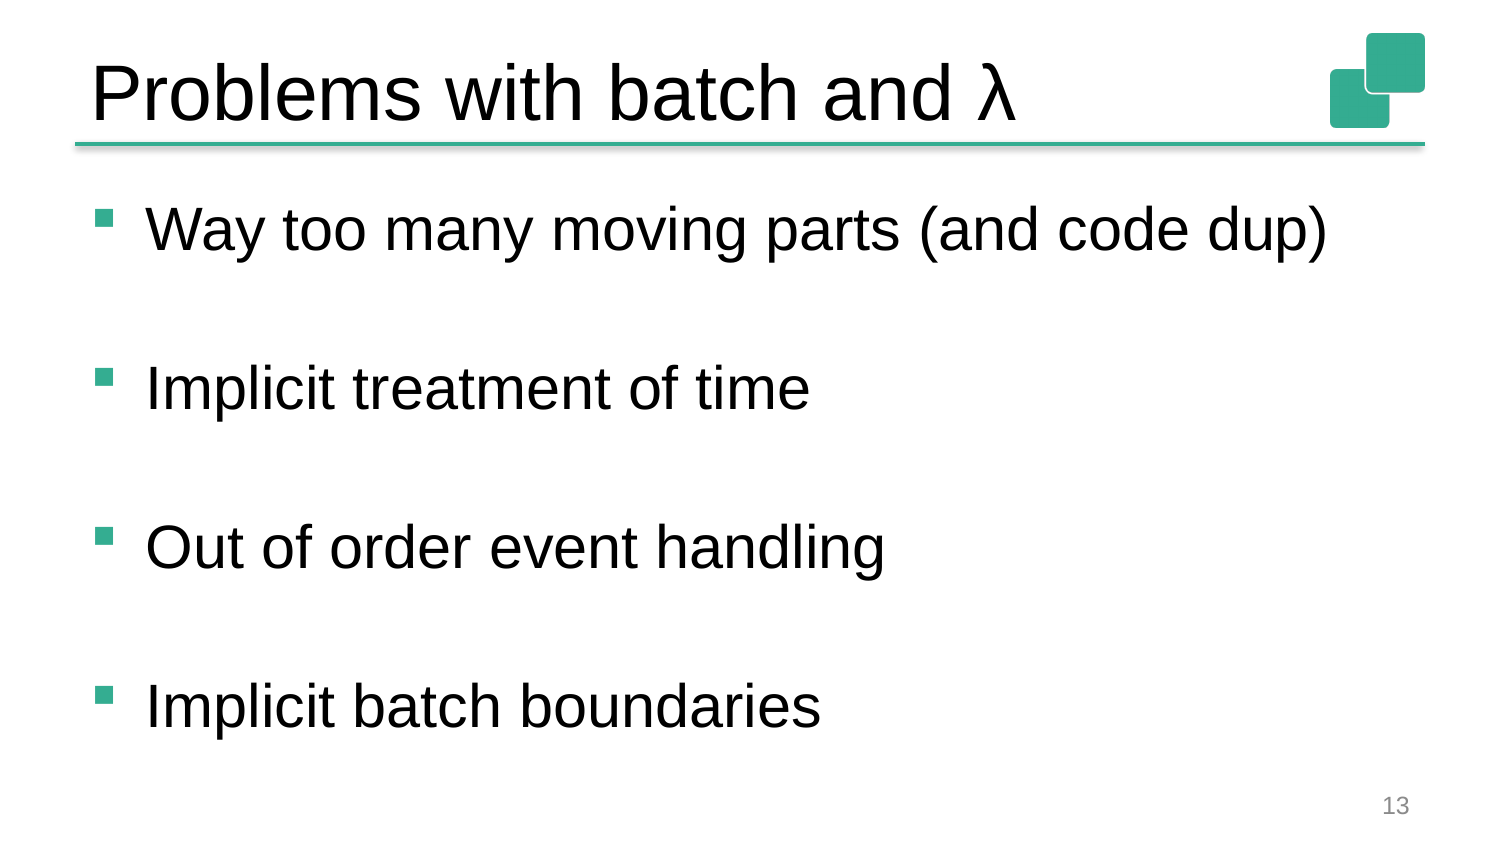

# Problems with batch and λ
Way too many moving parts (and code dup)

Implicit treatment of time

Out of order event handling

Implicit batch boundaries
13